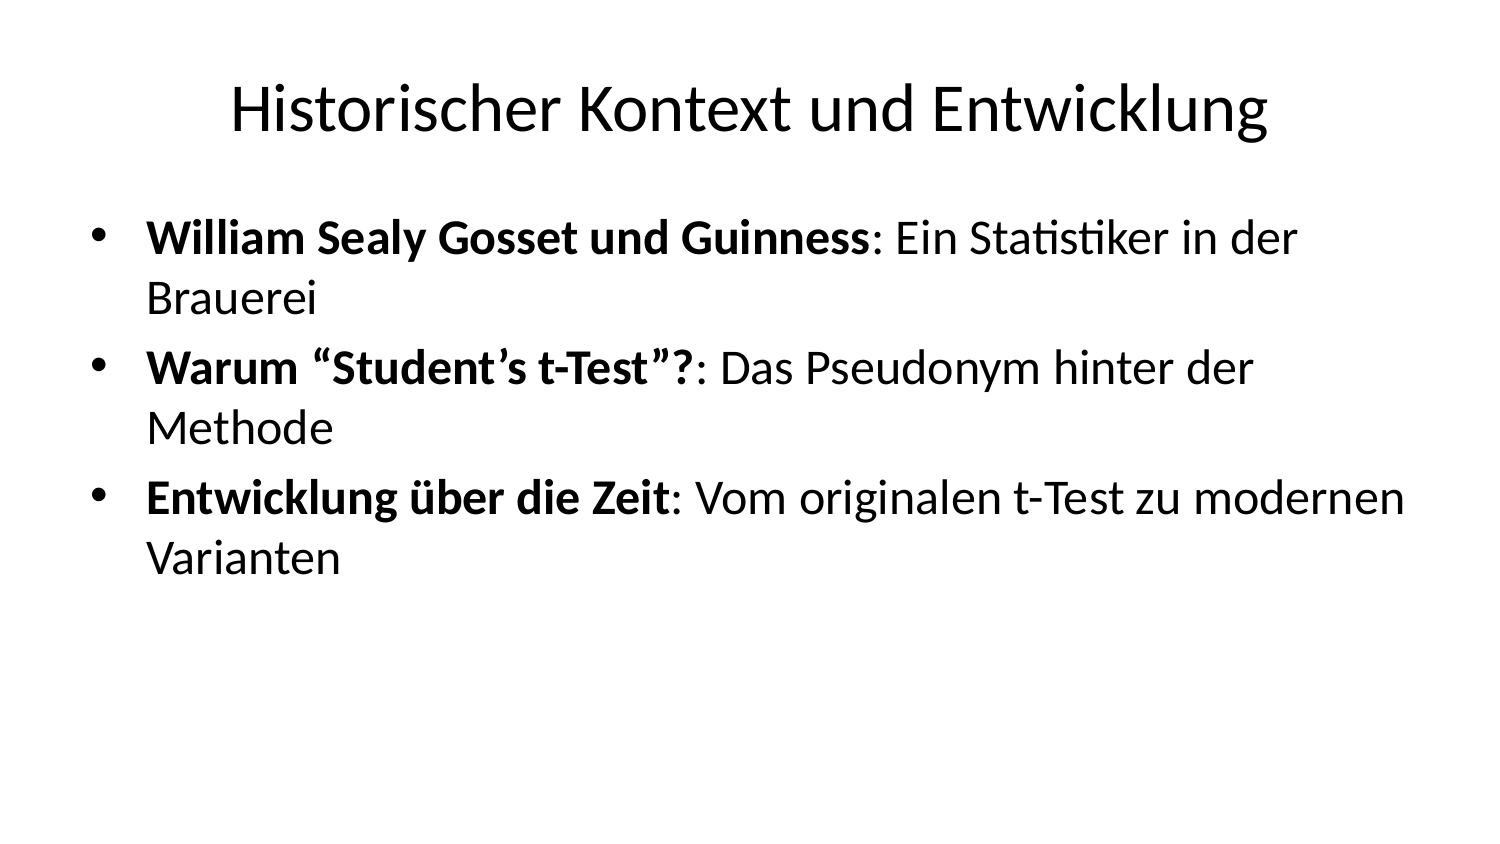

# Historischer Kontext und Entwicklung
William Sealy Gosset und Guinness: Ein Statistiker in der Brauerei
Warum “Student’s t-Test”?: Das Pseudonym hinter der Methode
Entwicklung über die Zeit: Vom originalen t-Test zu modernen Varianten